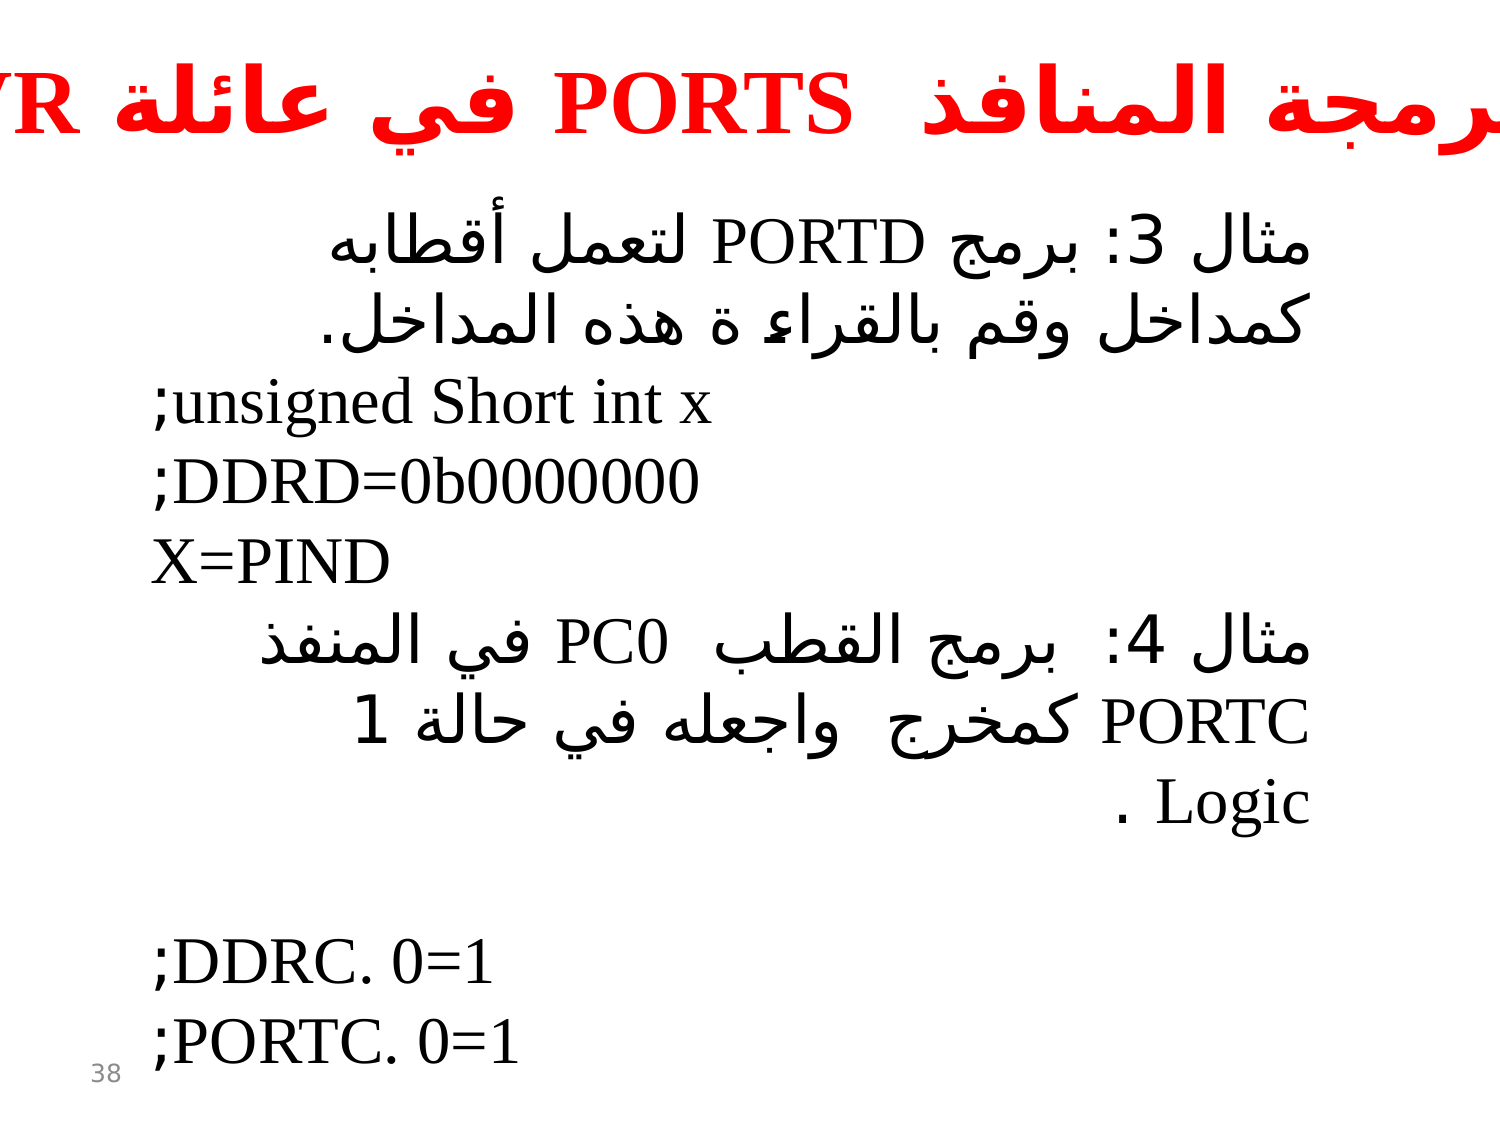

برمجة المنافذ  PORTS في عائلة AVR

مثال 3: برمج PORTD لتعمل أقطابه كمداخل وقم بالقراء ة هذه المداخل.
unsigned Short int x;
DDRD=0b0000000;
X=PIND
مثال 4:  برمج القطب  PC0 في المنفذ PORTC كمخرج  واجعله في حالة 1 Logic .

DDRC. 0=1;
PORTC. 0=1;

38